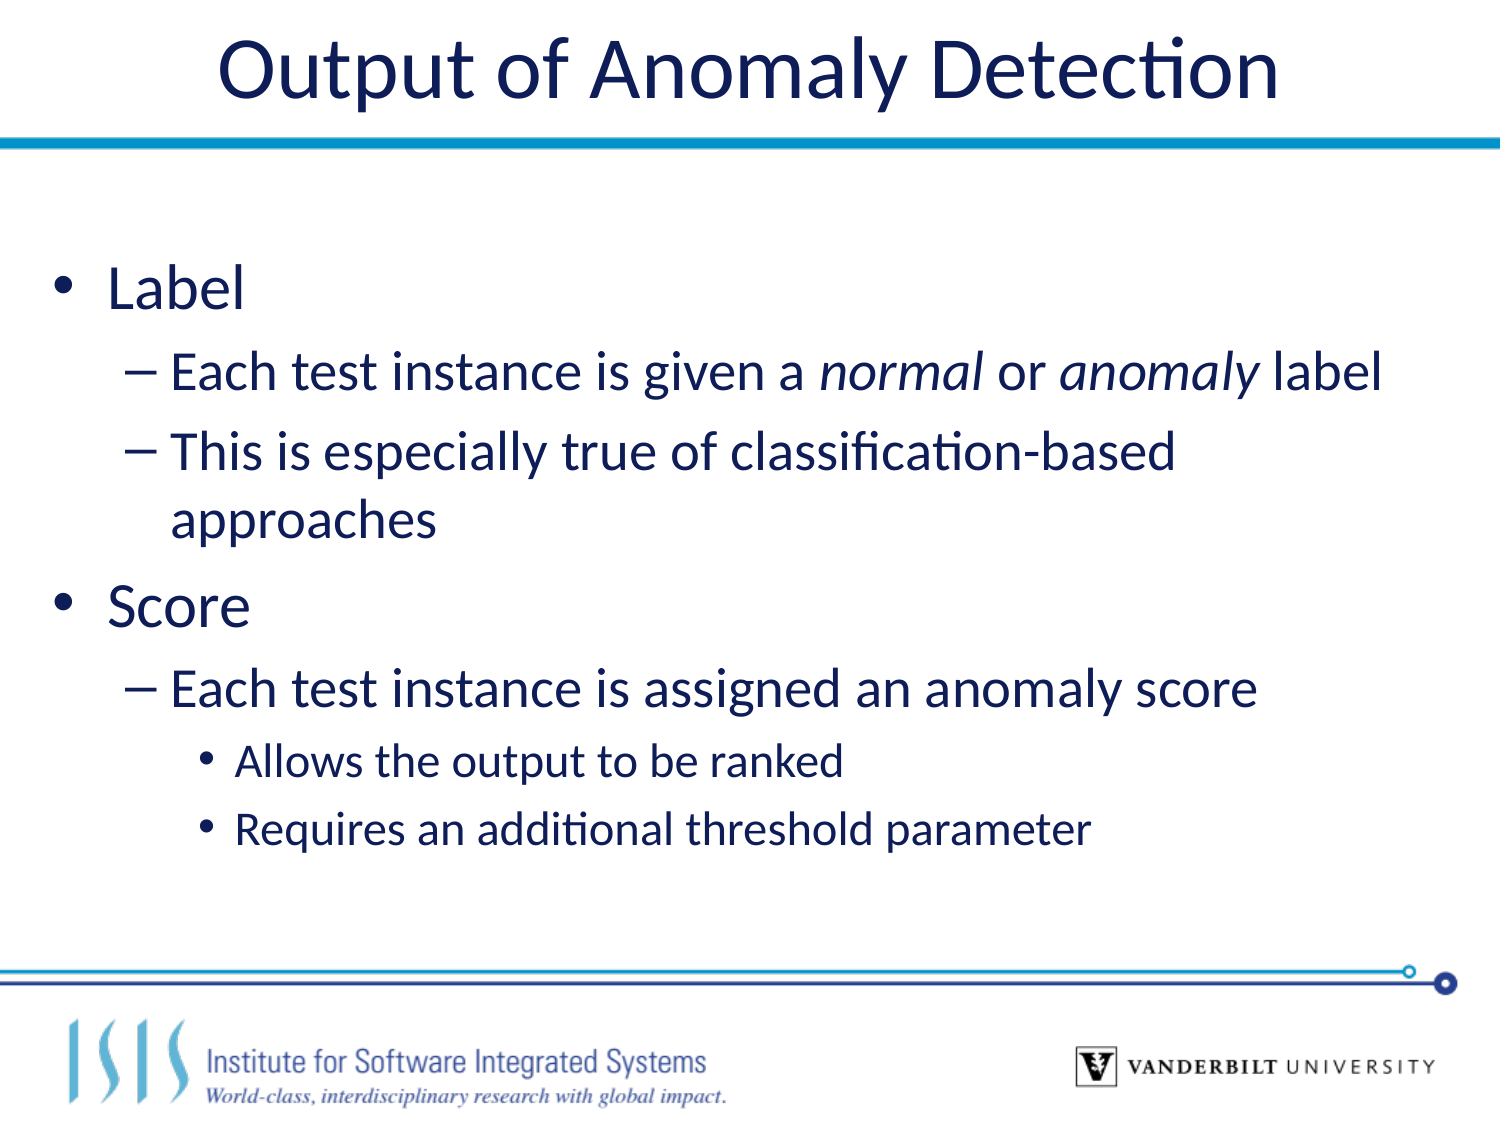

# Output of Anomaly Detection
Label
Each test instance is given a normal or anomaly label
This is especially true of classification-based approaches
Score
Each test instance is assigned an anomaly score
Allows the output to be ranked
Requires an additional threshold parameter